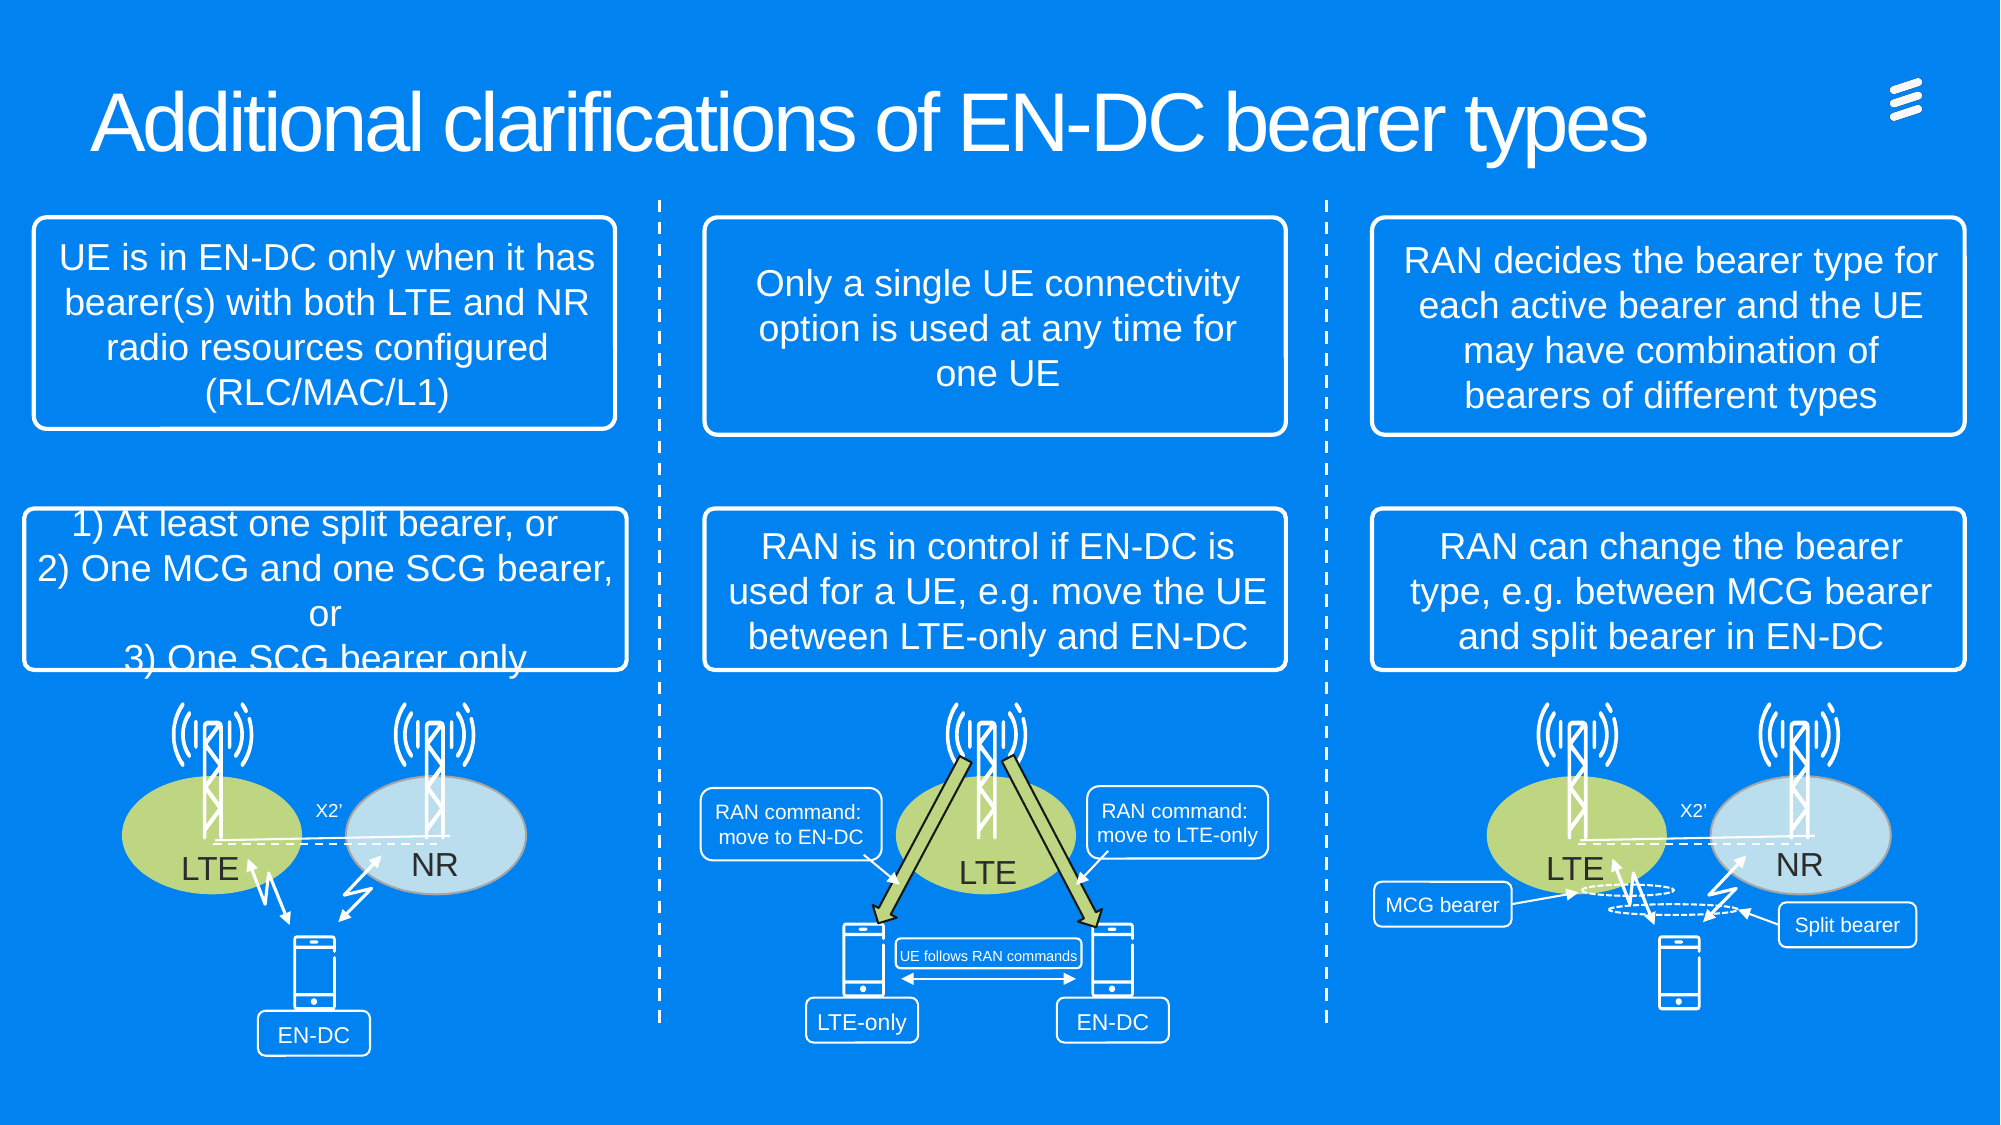

# Additional clarifications of EN-DC bearer types
UE is in EN-DC only when it has bearer(s) with both LTE and NR radio resources configured (RLC/MAC/L1)
Only a single UE connectivity option is used at any time for one UE
RAN decides the bearer type for each active bearer and the UE may have combination of bearers of different types
1) At least one split bearer, or
2) One MCG and one SCG bearer, or
3) One SCG bearer only
RAN is in control if EN-DC is used for a UE, e.g. move the UE between LTE-only and EN-DC
RAN can change the bearer type, e.g. between MCG bearer and split bearer in EN-DC

X2’
NR
LTE

EN-DC

RAN command:
move to LTE-only
RAN command:
move to EN-DC

LTE

LTE-only
EN-DC
UE follows RAN commands

X2’
NR
LTE

MCG bearer

Split bearer